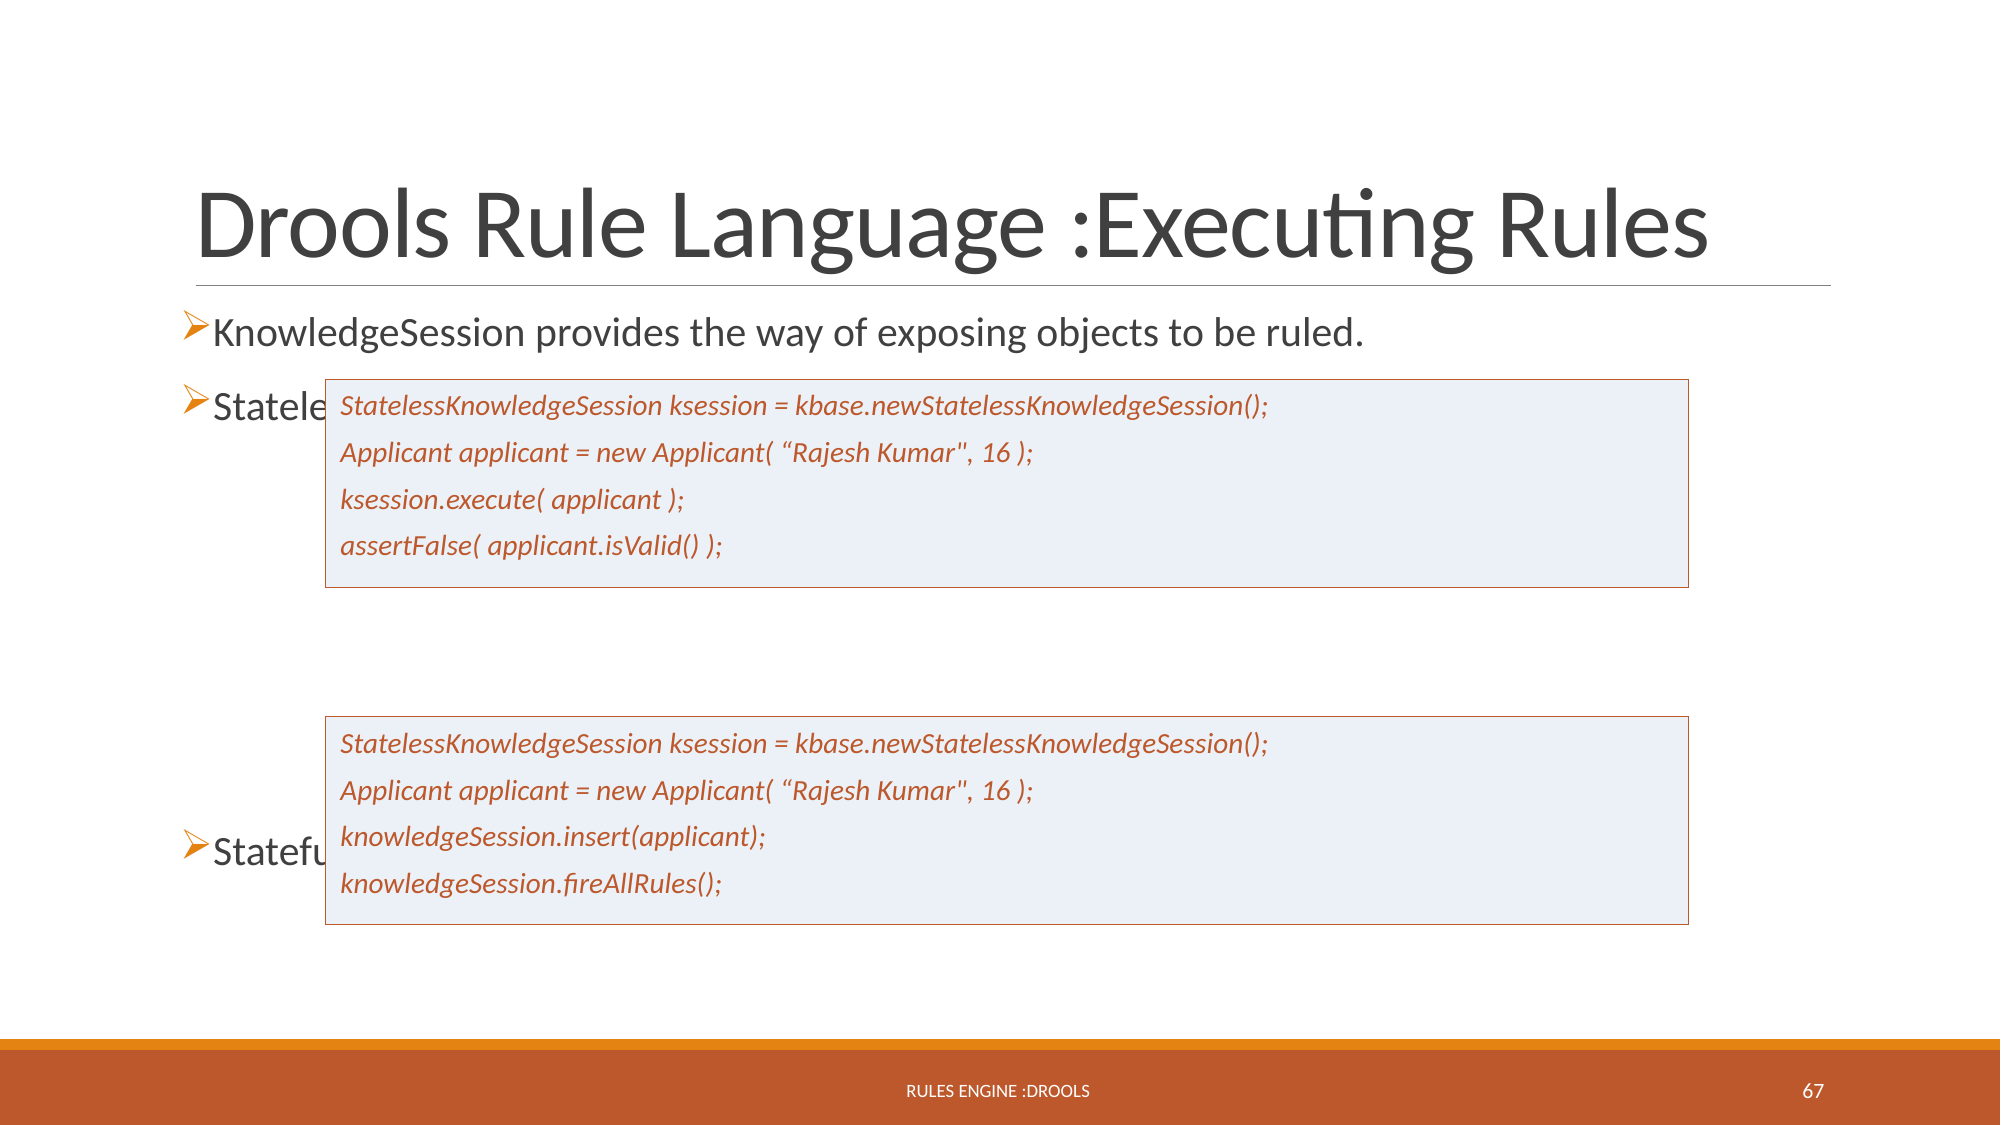

# Drools Rule Language :Executing Rules
KnowledgeSession provides the way of exposing objects to be ruled.
Stateless Knowledge Session

Stateful Knowledge Session

StatelessKnowledgeSession ksession = kbase.newStatelessKnowledgeSession();
Applicant applicant = new Applicant( “Rajesh Kumar", 16 );
ksession.execute( applicant );
assertFalse( applicant.isValid() );
StatelessKnowledgeSession ksession = kbase.newStatelessKnowledgeSession();
Applicant applicant = new Applicant( “Rajesh Kumar", 16 );
knowledgeSession.insert(applicant);
knowledgeSession.fireAllRules();

Rules Engine :Drools
67